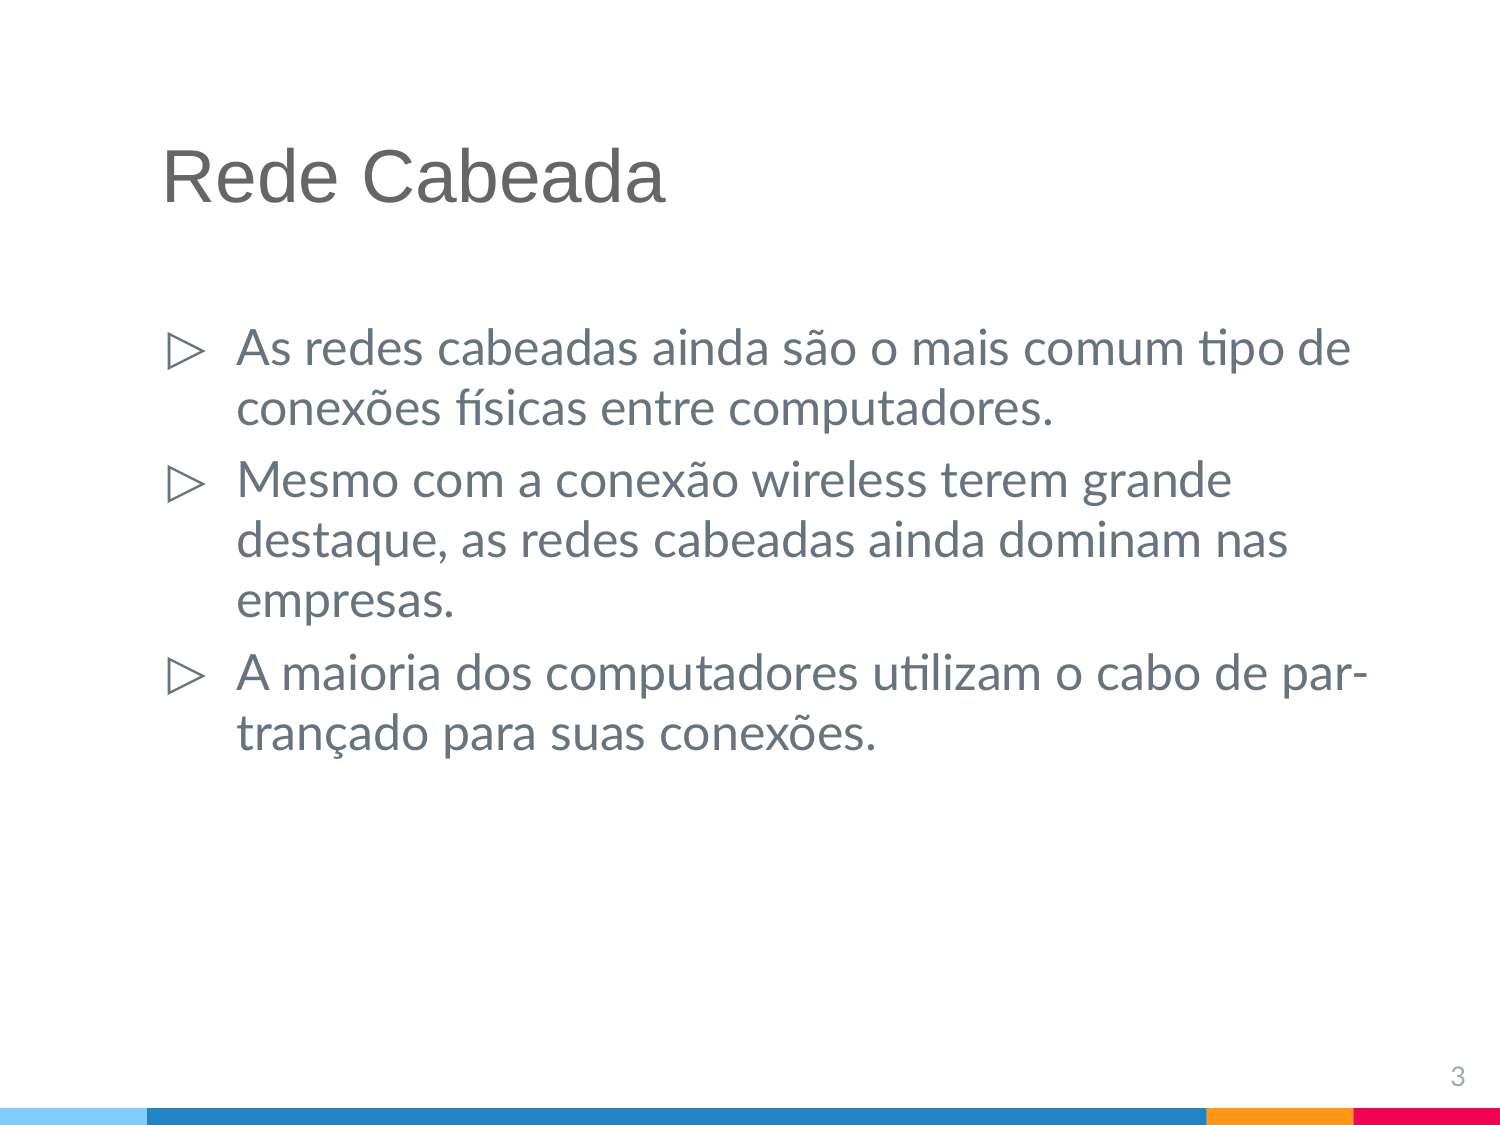

Rede Cabeada
As redes cabeadas ainda são o mais comum tipo de conexões físicas entre computadores.
Mesmo com a conexão wireless terem grande destaque, as redes cabeadas ainda dominam nas empresas.
A maioria dos computadores utilizam o cabo de par-trançado para suas conexões.
3